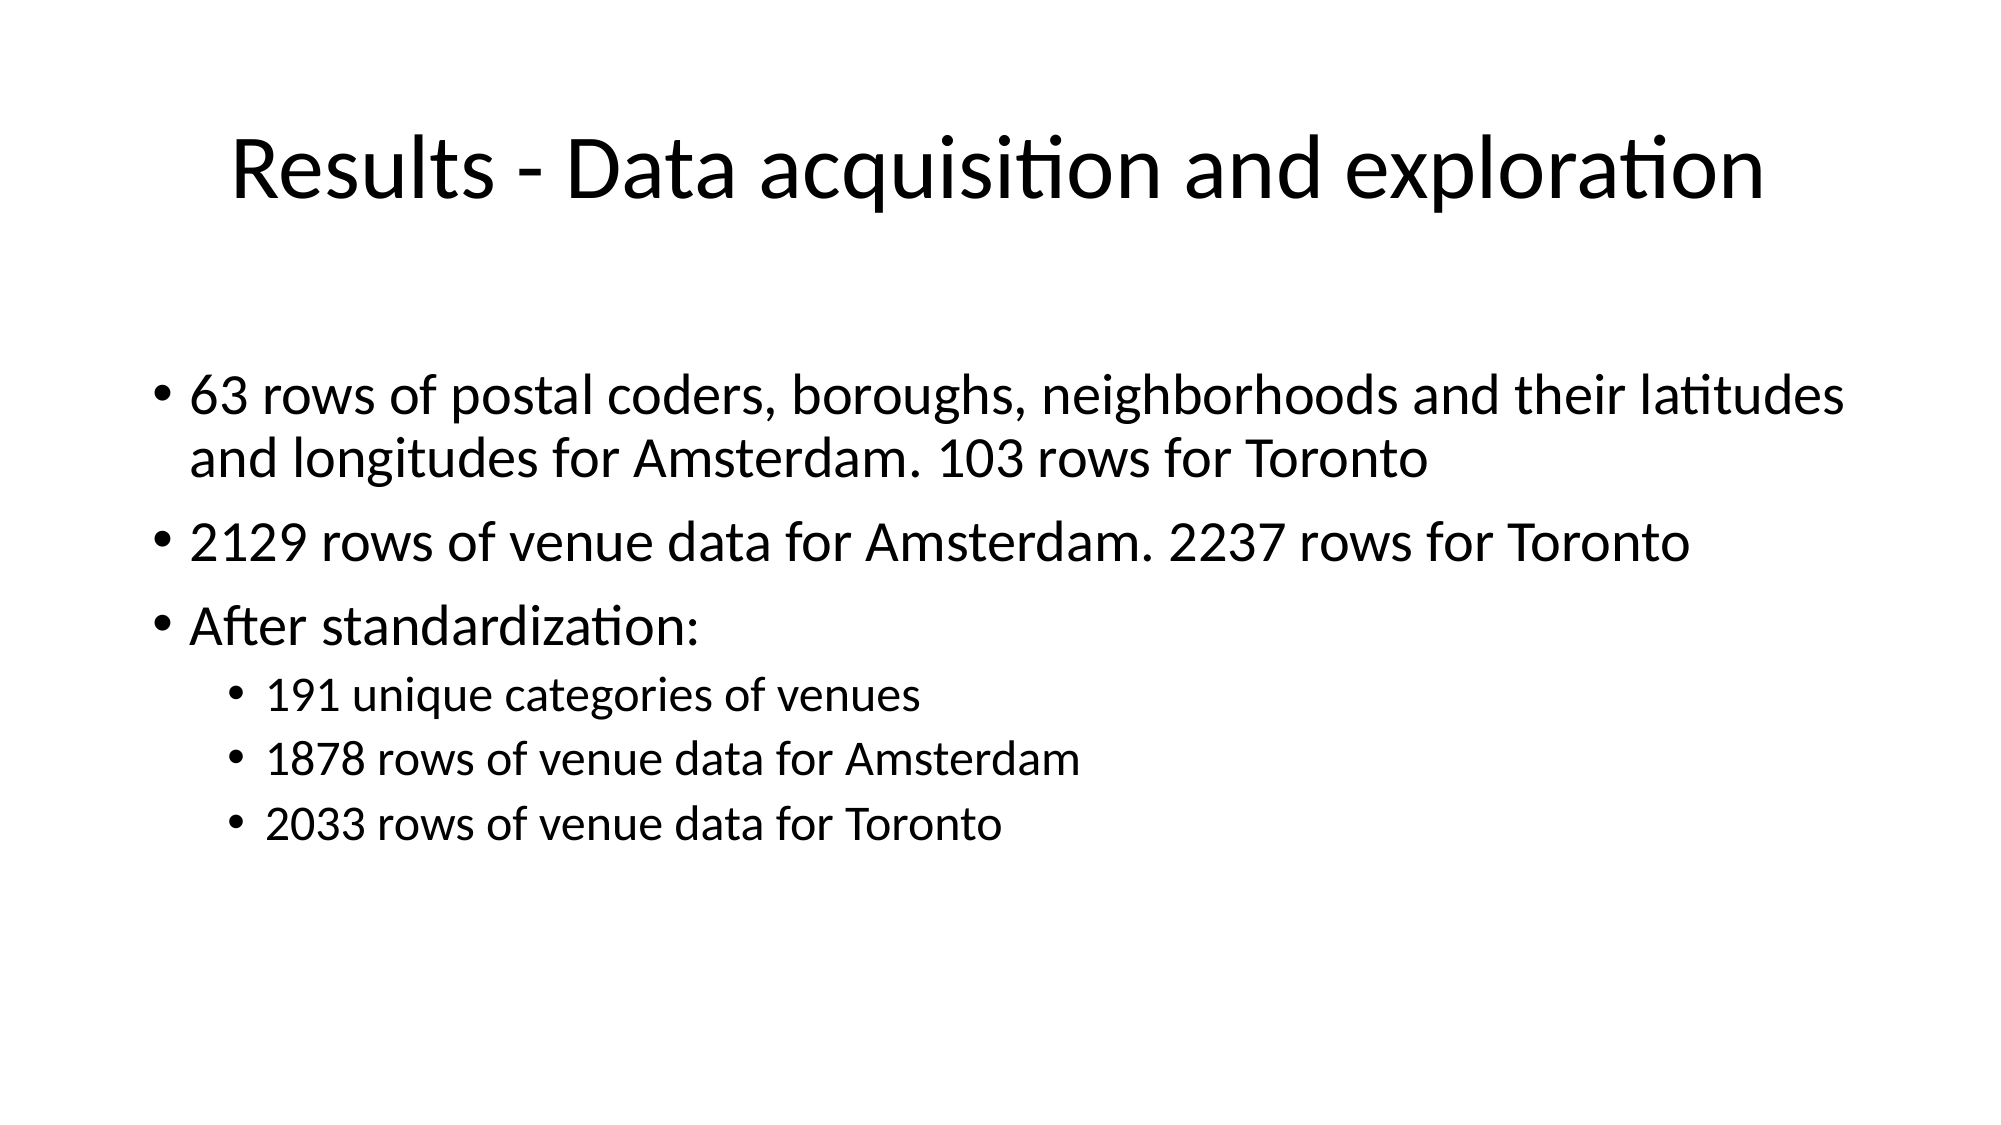

# Results - Data acquisition and exploration
63 rows of postal coders, boroughs, neighborhoods and their latitudes and longitudes for Amsterdam. 103 rows for Toronto
2129 rows of venue data for Amsterdam. 2237 rows for Toronto
After standardization:
191 unique categories of venues
1878 rows of venue data for Amsterdam
2033 rows of venue data for Toronto